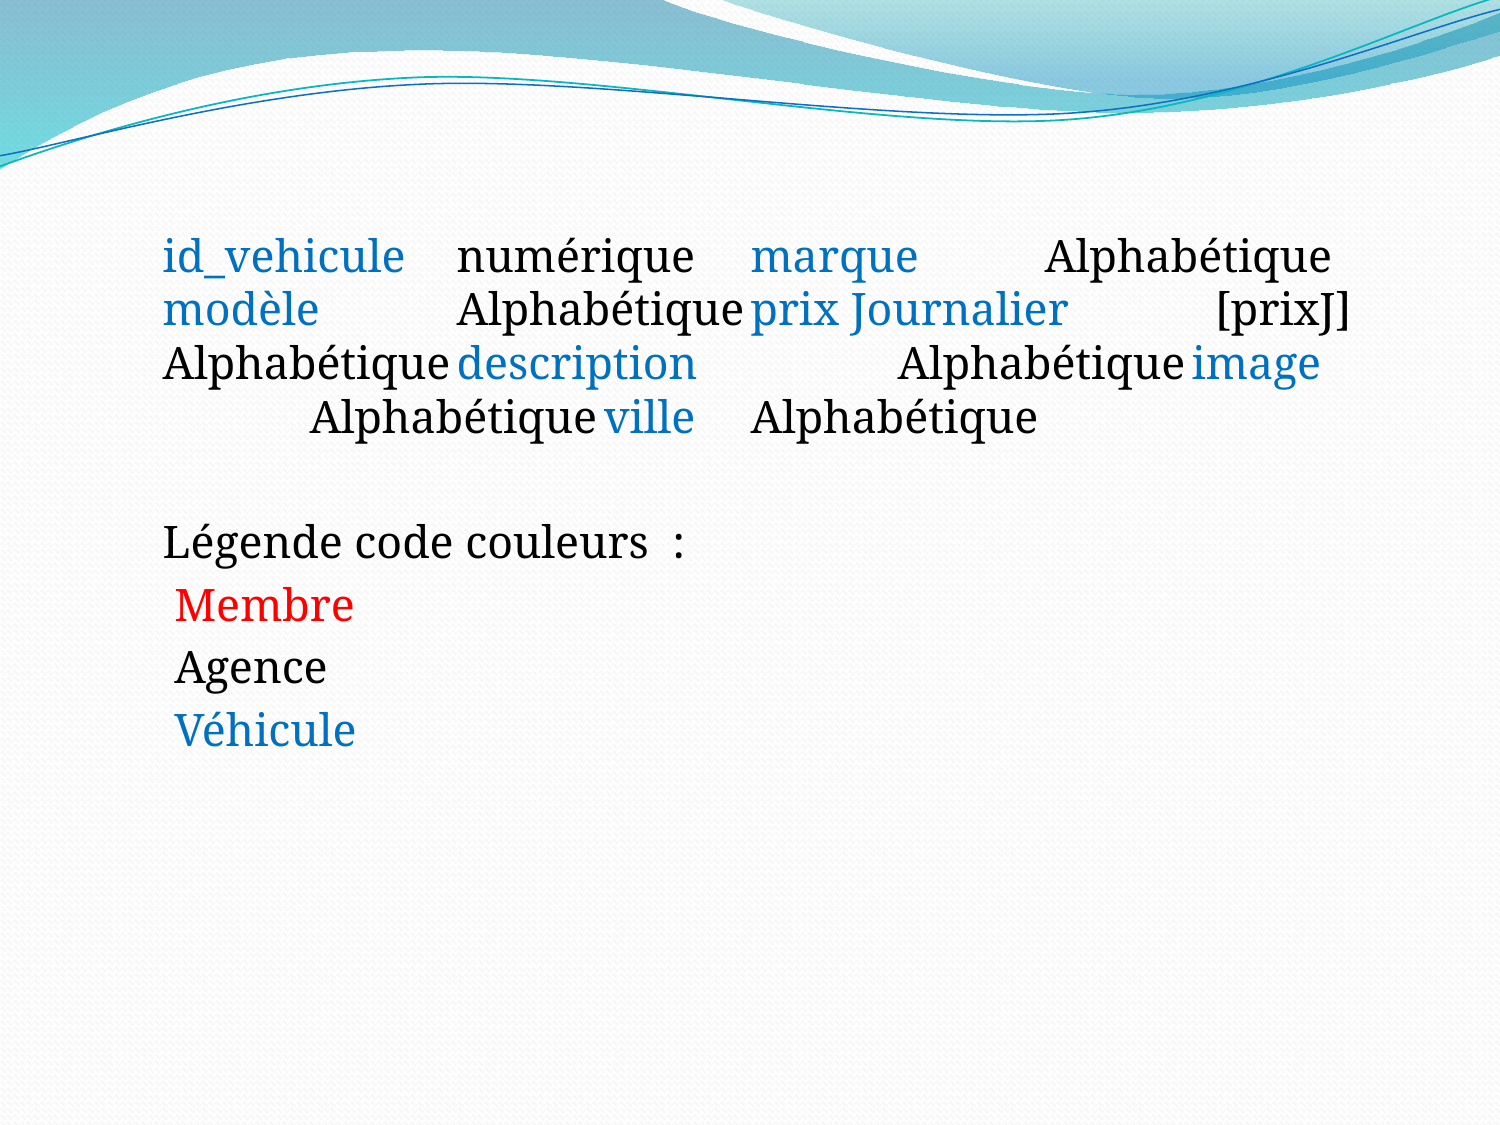

id_vehicule			numérique			marque				Alphabétique			modèle				Alphabétique			prix Journalier	  [prixJ]		Alphabétique			description	   		Alphabétique			image	 	  		Alphabétique			ville				Alphabétique

		Légende code couleurs  :
				 Membre
				 Agence
				 Véhicule